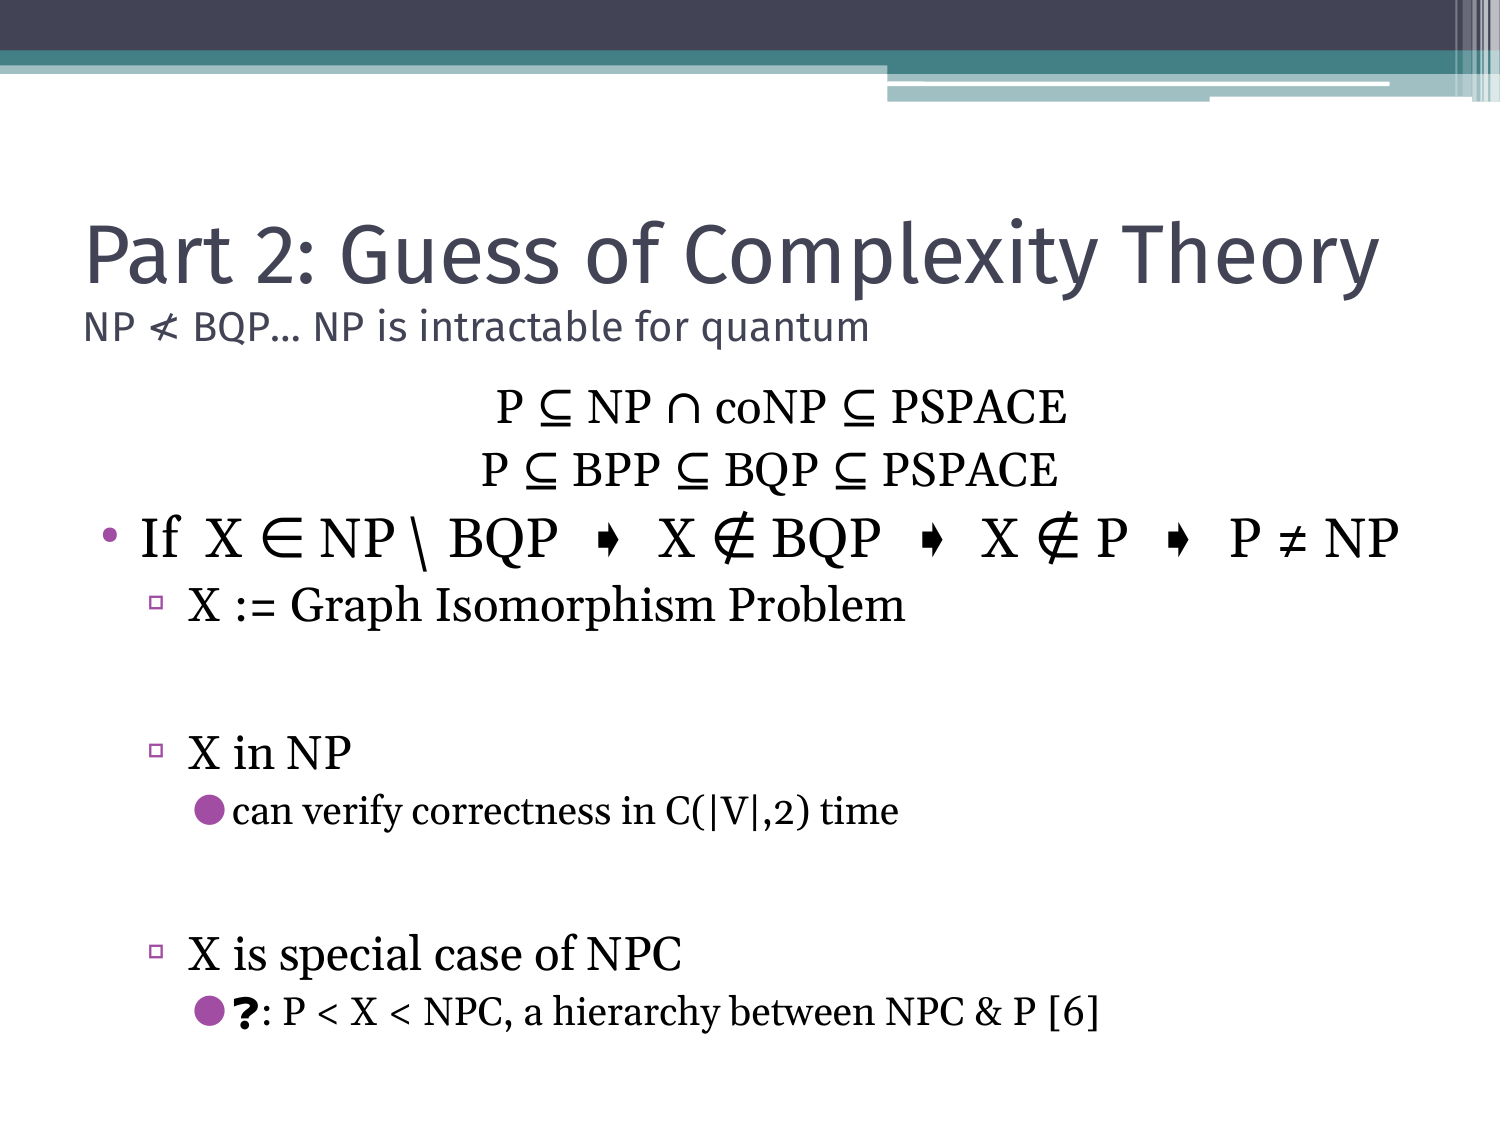

# Part 2: Guess of Complexity Theory NP ≮ BQP… NP is intractable for quantum
P ⊆ NP ∩ coNP ⊆ PSPACE
P ⊆ BPP ⊆ BQP ⊆ PSPACE
If  X ∈ NP \ BQP  ➧  X ∉ BQP  ➧  X ∉ P  ➧  P ≠ NP
X := Graph Isomorphism Problem

X in NP
can verify correctness in C(|V|,2) time

X is special case of NPC
❓: P < X < NPC, a hierarchy between NPC & P [6]